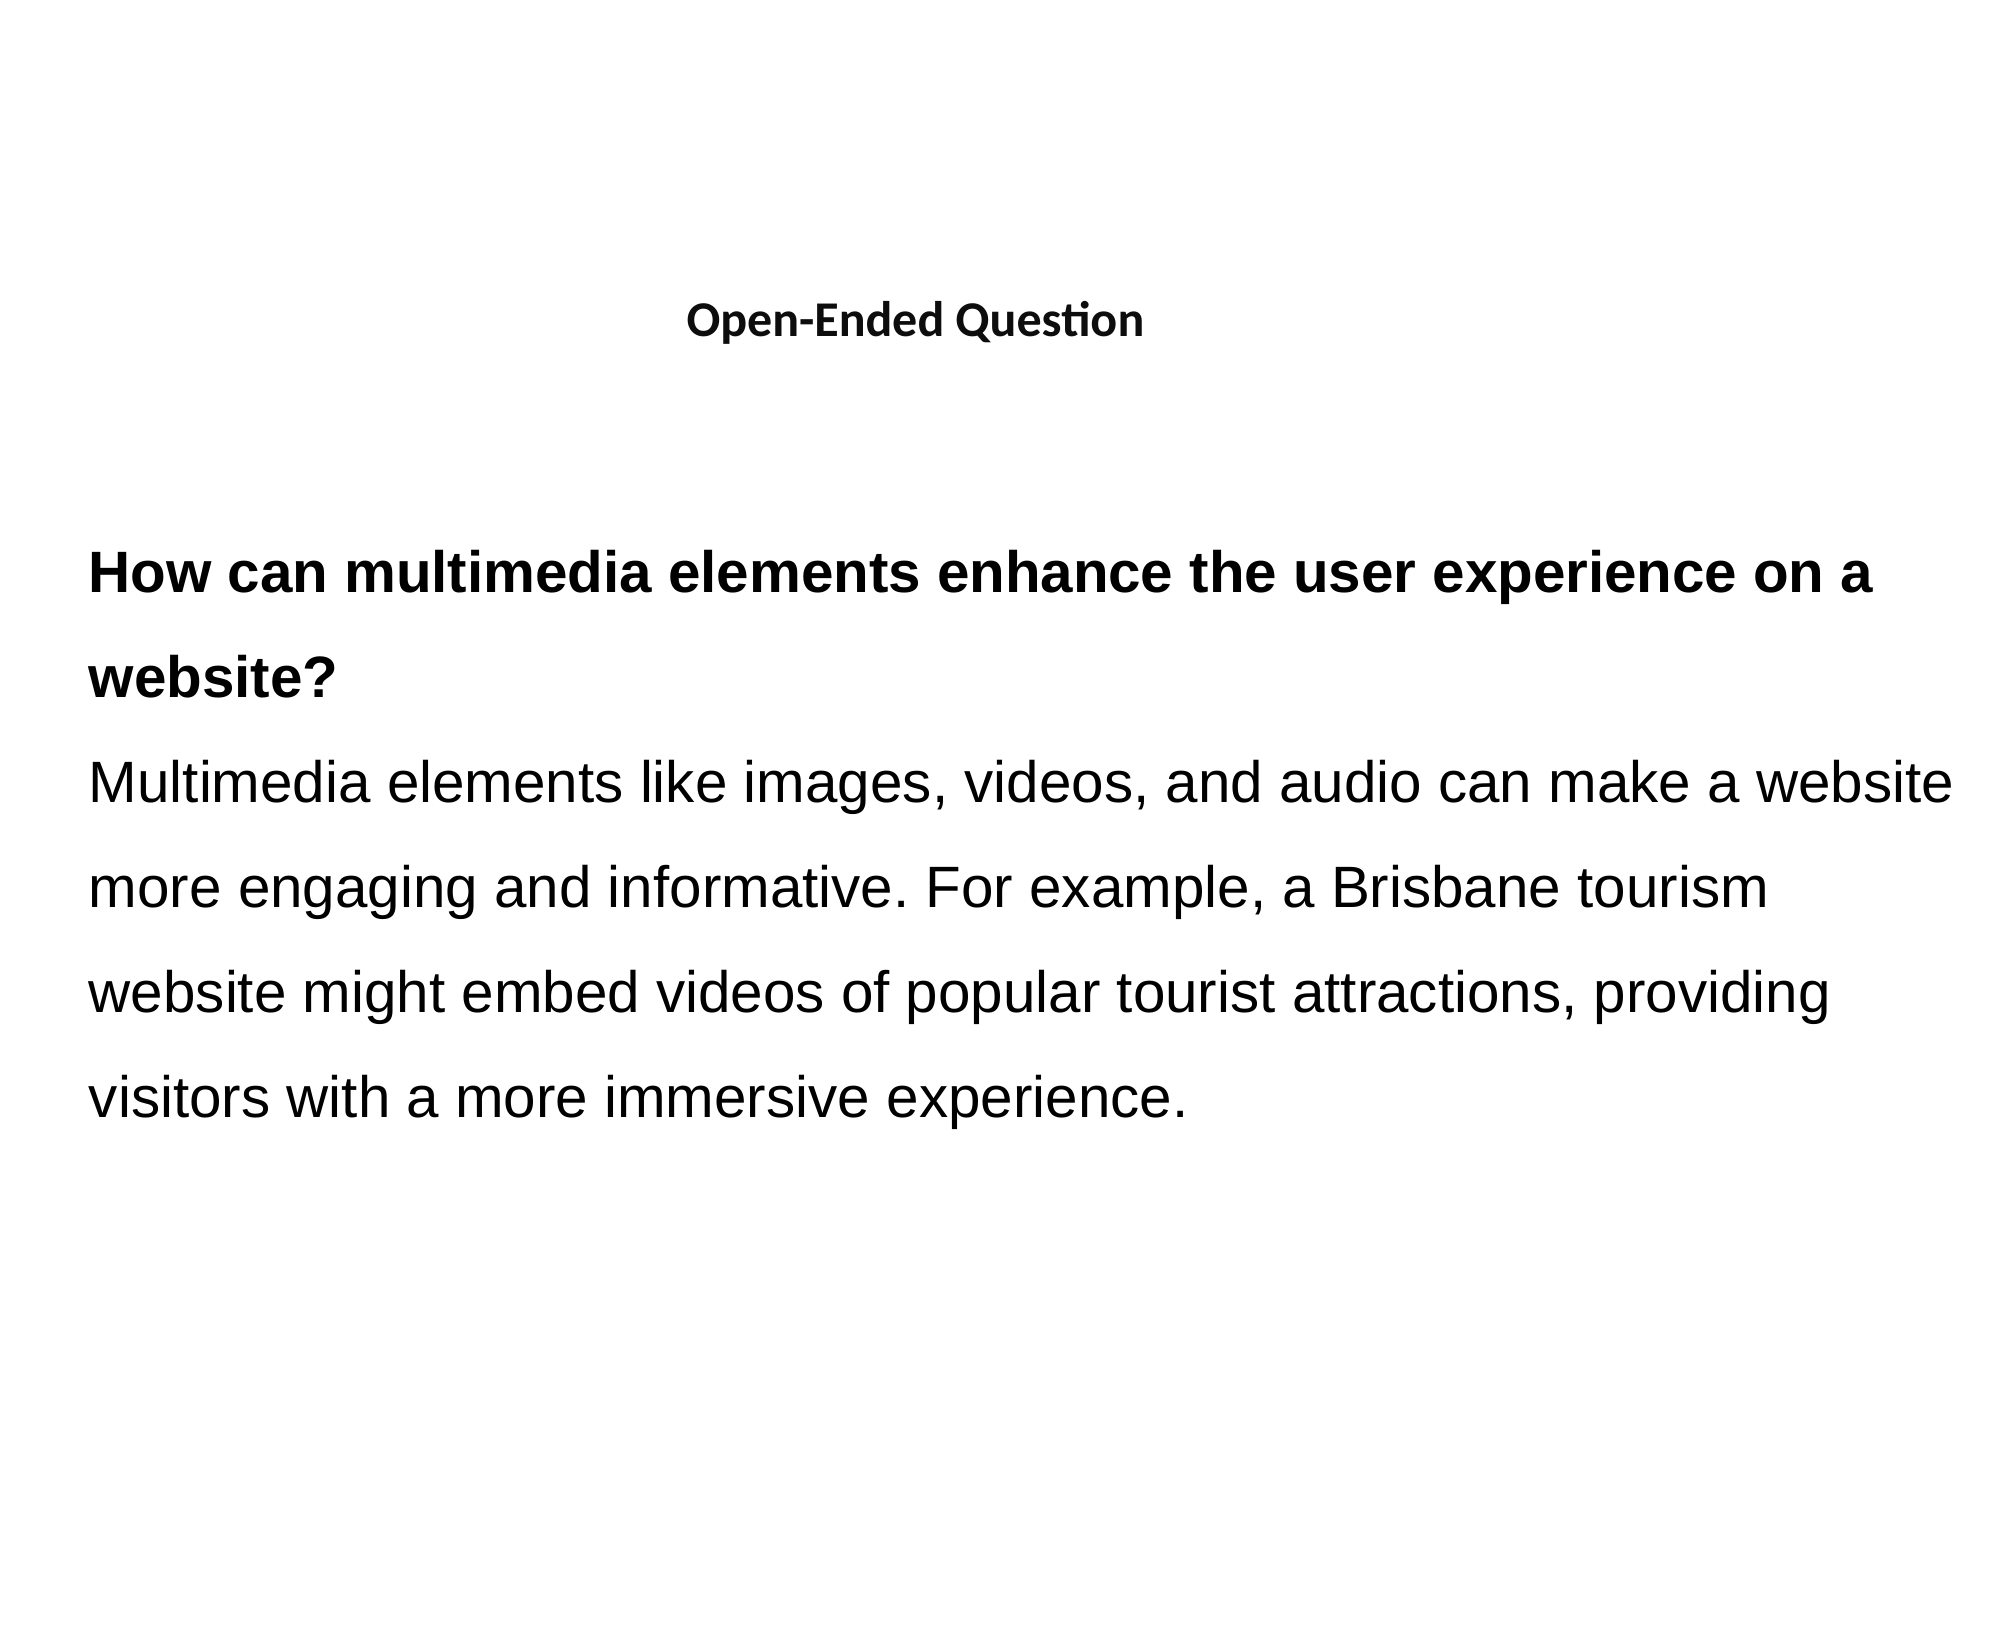

# Open-Ended Question
How can multimedia elements enhance the user experience on a website?
Multimedia elements like images, videos, and audio can make a website more engaging and informative. For example, a Brisbane tourism website might embed videos of popular tourist attractions, providing visitors with a more immersive experience.